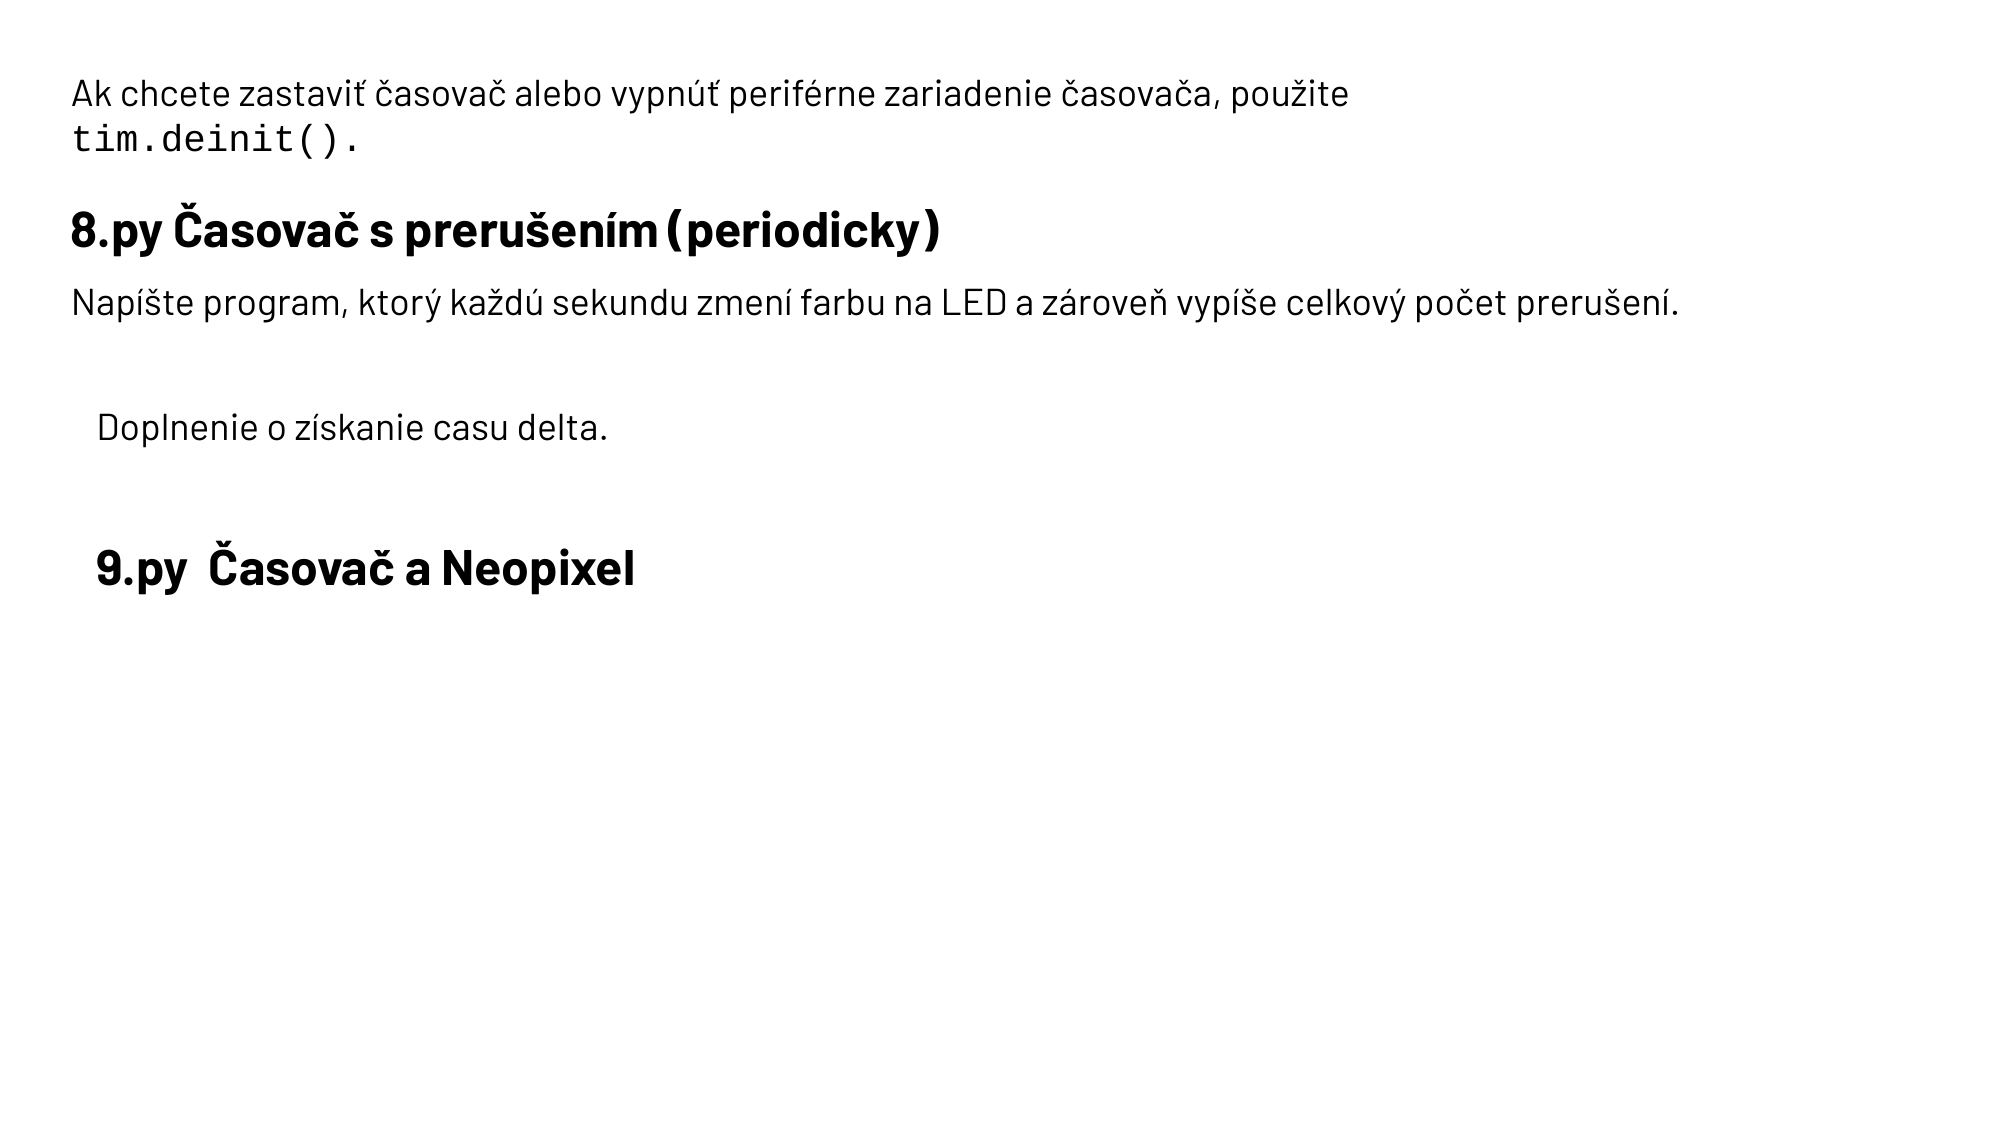

Ak chcete zastaviť časovač alebo vypnúť periférne zariadenie časovača, použite
tim.deinit().
8.py Časovač s prerušením (periodicky)
Napíšte program, ktorý každú sekundu zmení farbu na LED a zároveň vypíše celkový počet prerušení.
Doplnenie o získanie casu delta.
9.py  Časovač a Neopixel